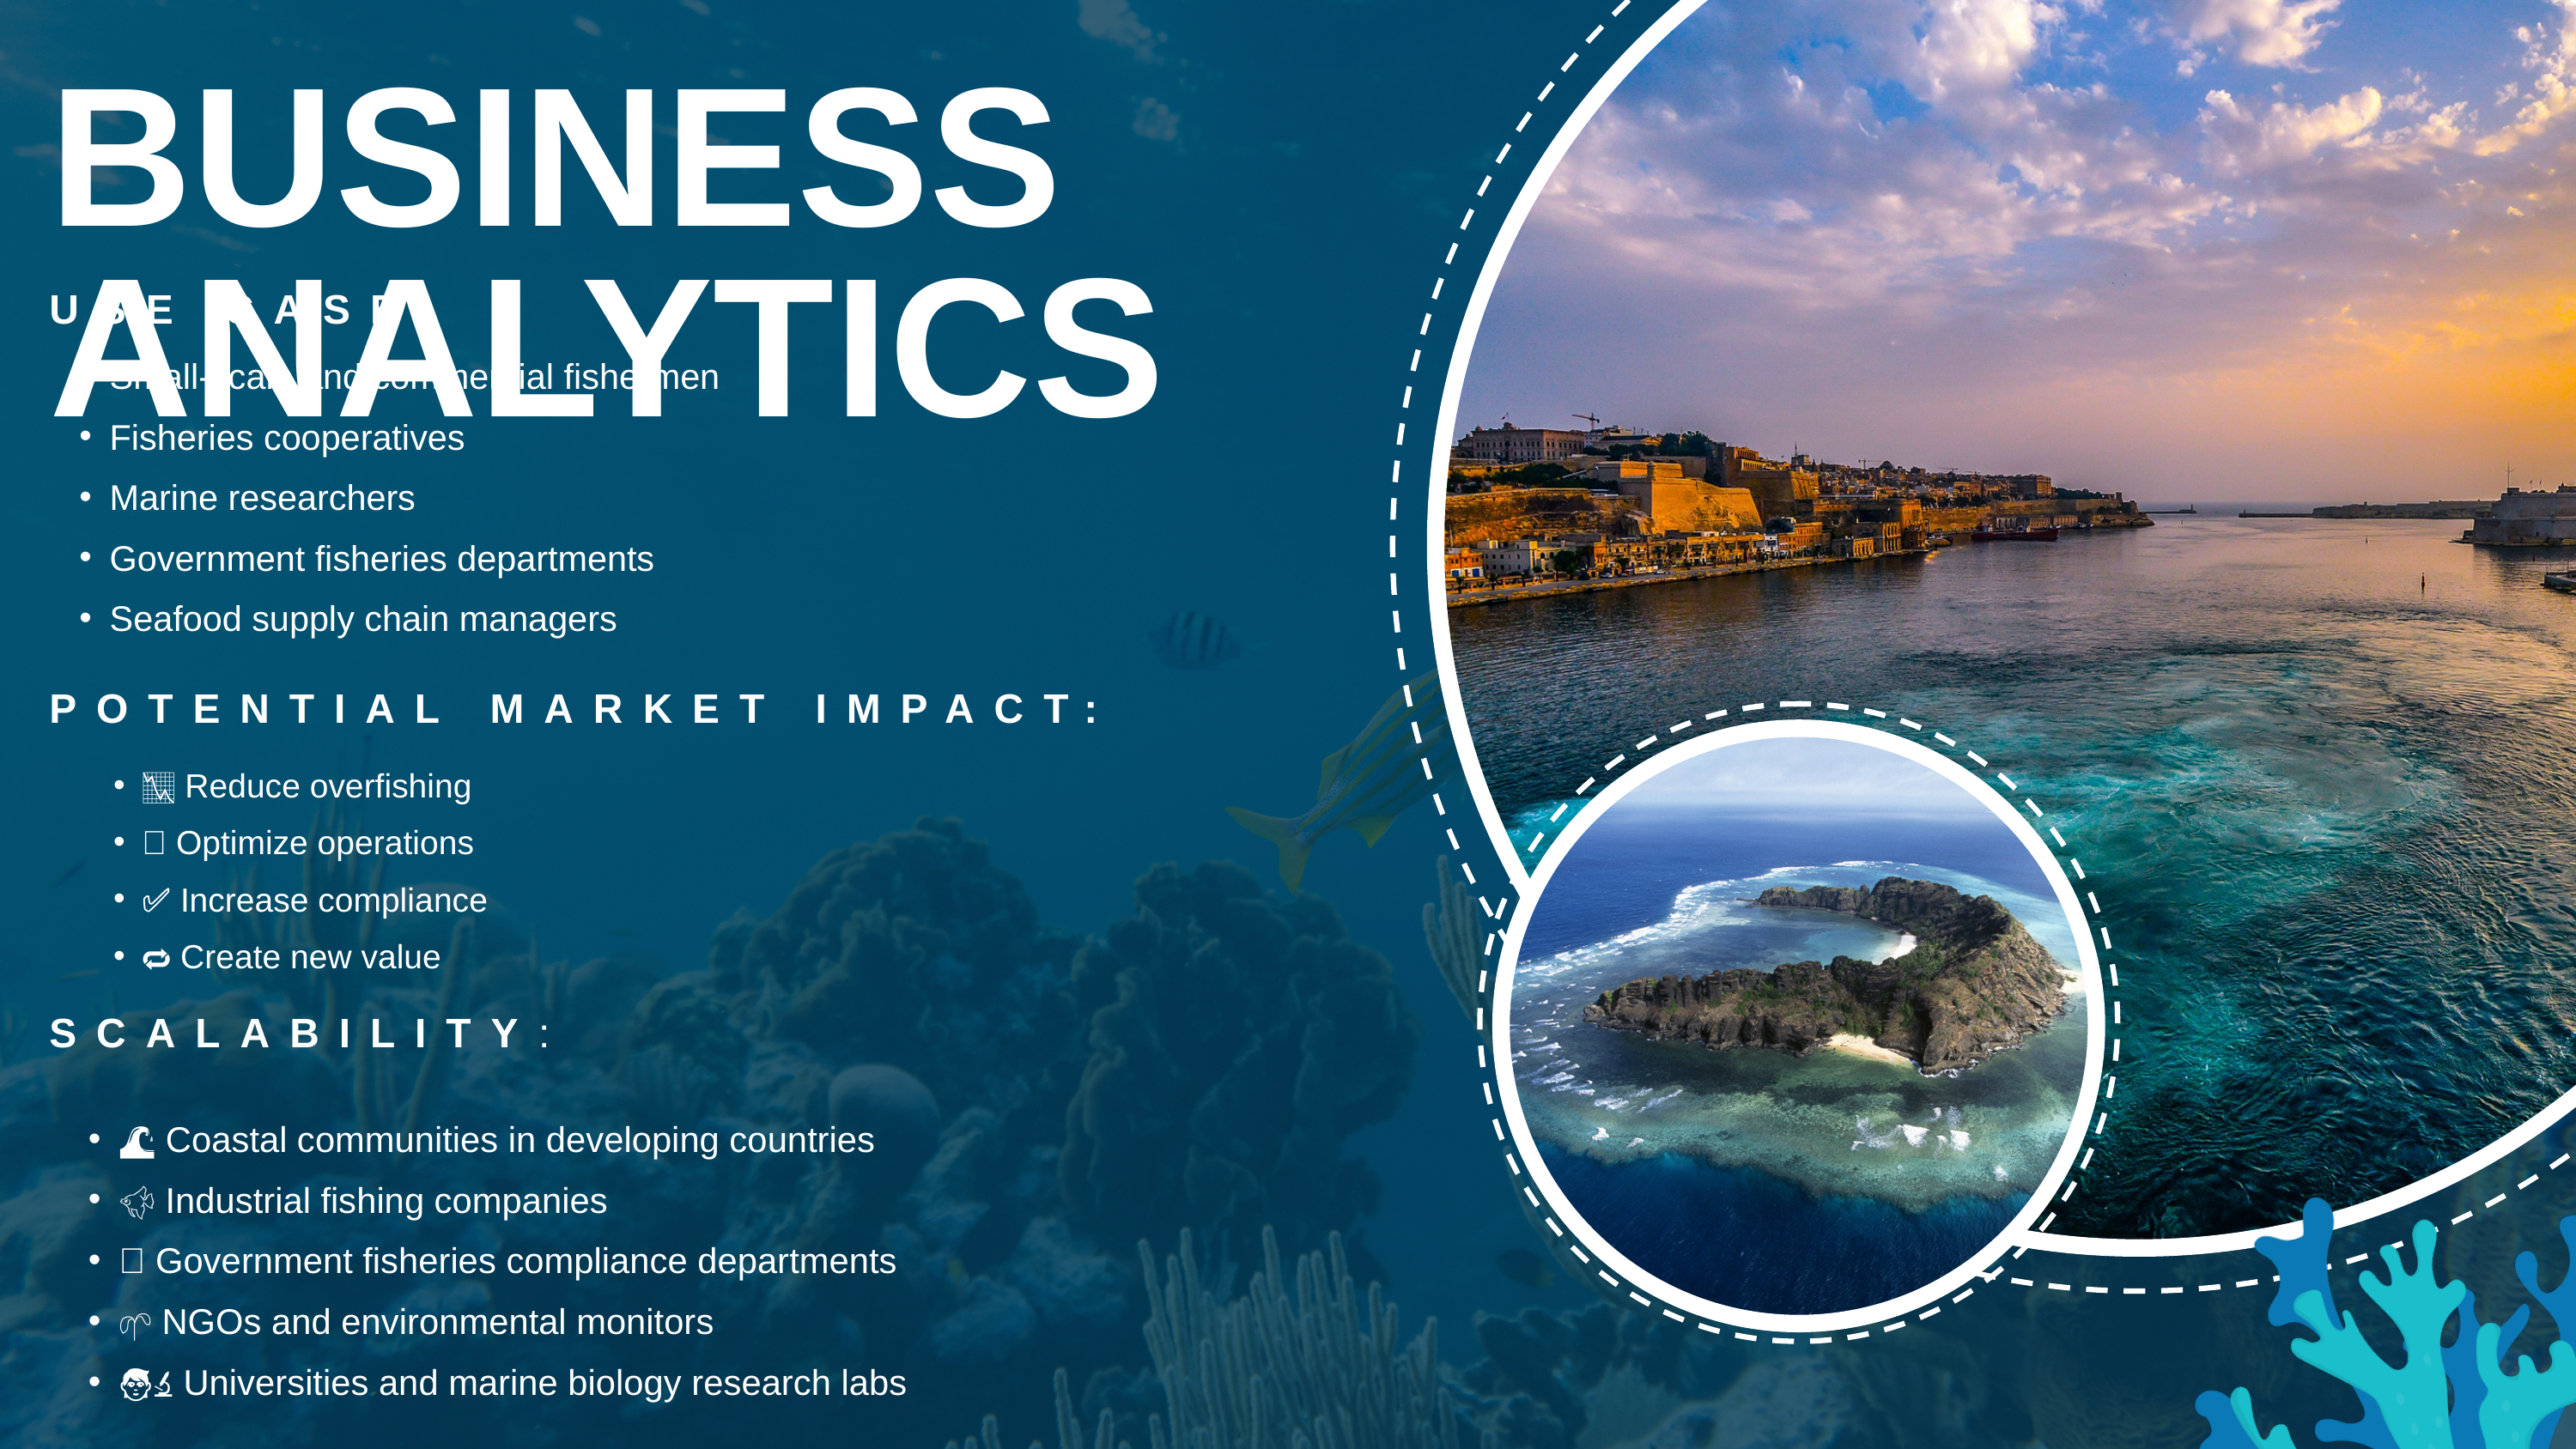

BUSINESS ANALYTICS
USE CASE:
Small-scale and commercial fishermen
Fisheries cooperatives
Marine researchers
Government fisheries departments
Seafood supply chain managers

POTENTIAL MARKET IMPACT:

📉 Reduce overfishing
🧭 Optimize operations
✅ Increase compliance
🔁 Create new value

SCALABILITY:
🌊 Coastal communities in developing countries
🐠 Industrial fishing companies
🧾 Government fisheries compliance departments
🌱 NGOs and environmental monitors
🧑‍🔬 Universities and marine biology research labs